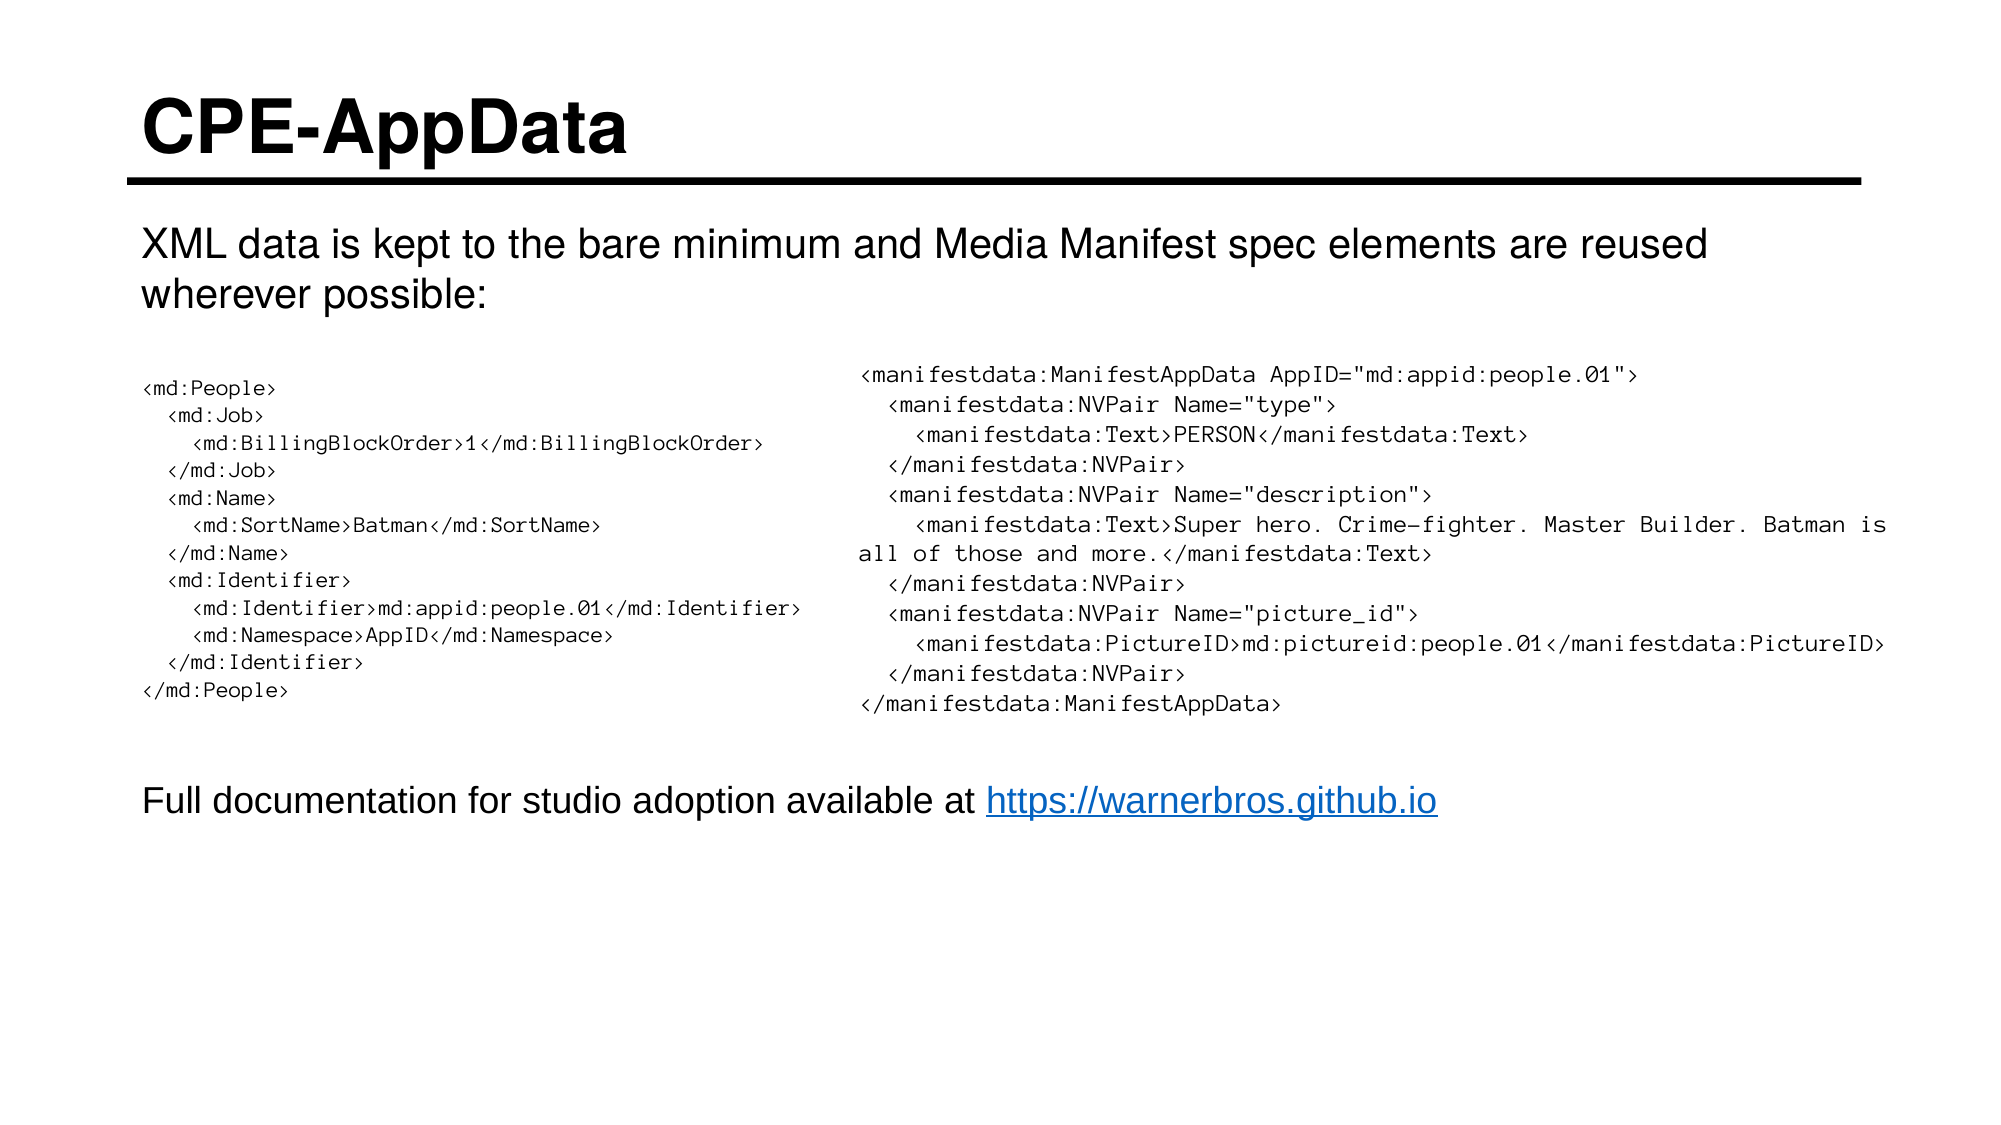

CPE-AppData

XML data is kept to the bare minimum and Media Manifest spec elements are reused wherever possible:
<manifestdata:ManifestAppData AppID="md:appid:people.01">
  <manifestdata:NVPair Name="type">
    <manifestdata:Text>PERSON</manifestdata:Text>
  </manifestdata:NVPair>
  <manifestdata:NVPair Name="description">
    <manifestdata:Text>Super hero. Crime-fighter. Master Builder. Batman is all of those and more.</manifestdata:Text>
  </manifestdata:NVPair>
  <manifestdata:NVPair Name="picture_id">
    <manifestdata:PictureID>md:pictureid:people.01</manifestdata:PictureID>
  </manifestdata:NVPair>
</manifestdata:ManifestAppData>
<md:People>
  <md:Job>
    <md:BillingBlockOrder>1</md:BillingBlockOrder>
  </md:Job>
  <md:Name>
    <md:SortName>Batman</md:SortName>
  </md:Name>
  <md:Identifier>
    <md:Identifier>md:appid:people.01</md:Identifier>
    <md:Namespace>AppID</md:Namespace>
  </md:Identifier>
</md:People>
Full documentation for studio adoption available at https://warnerbros.github.io